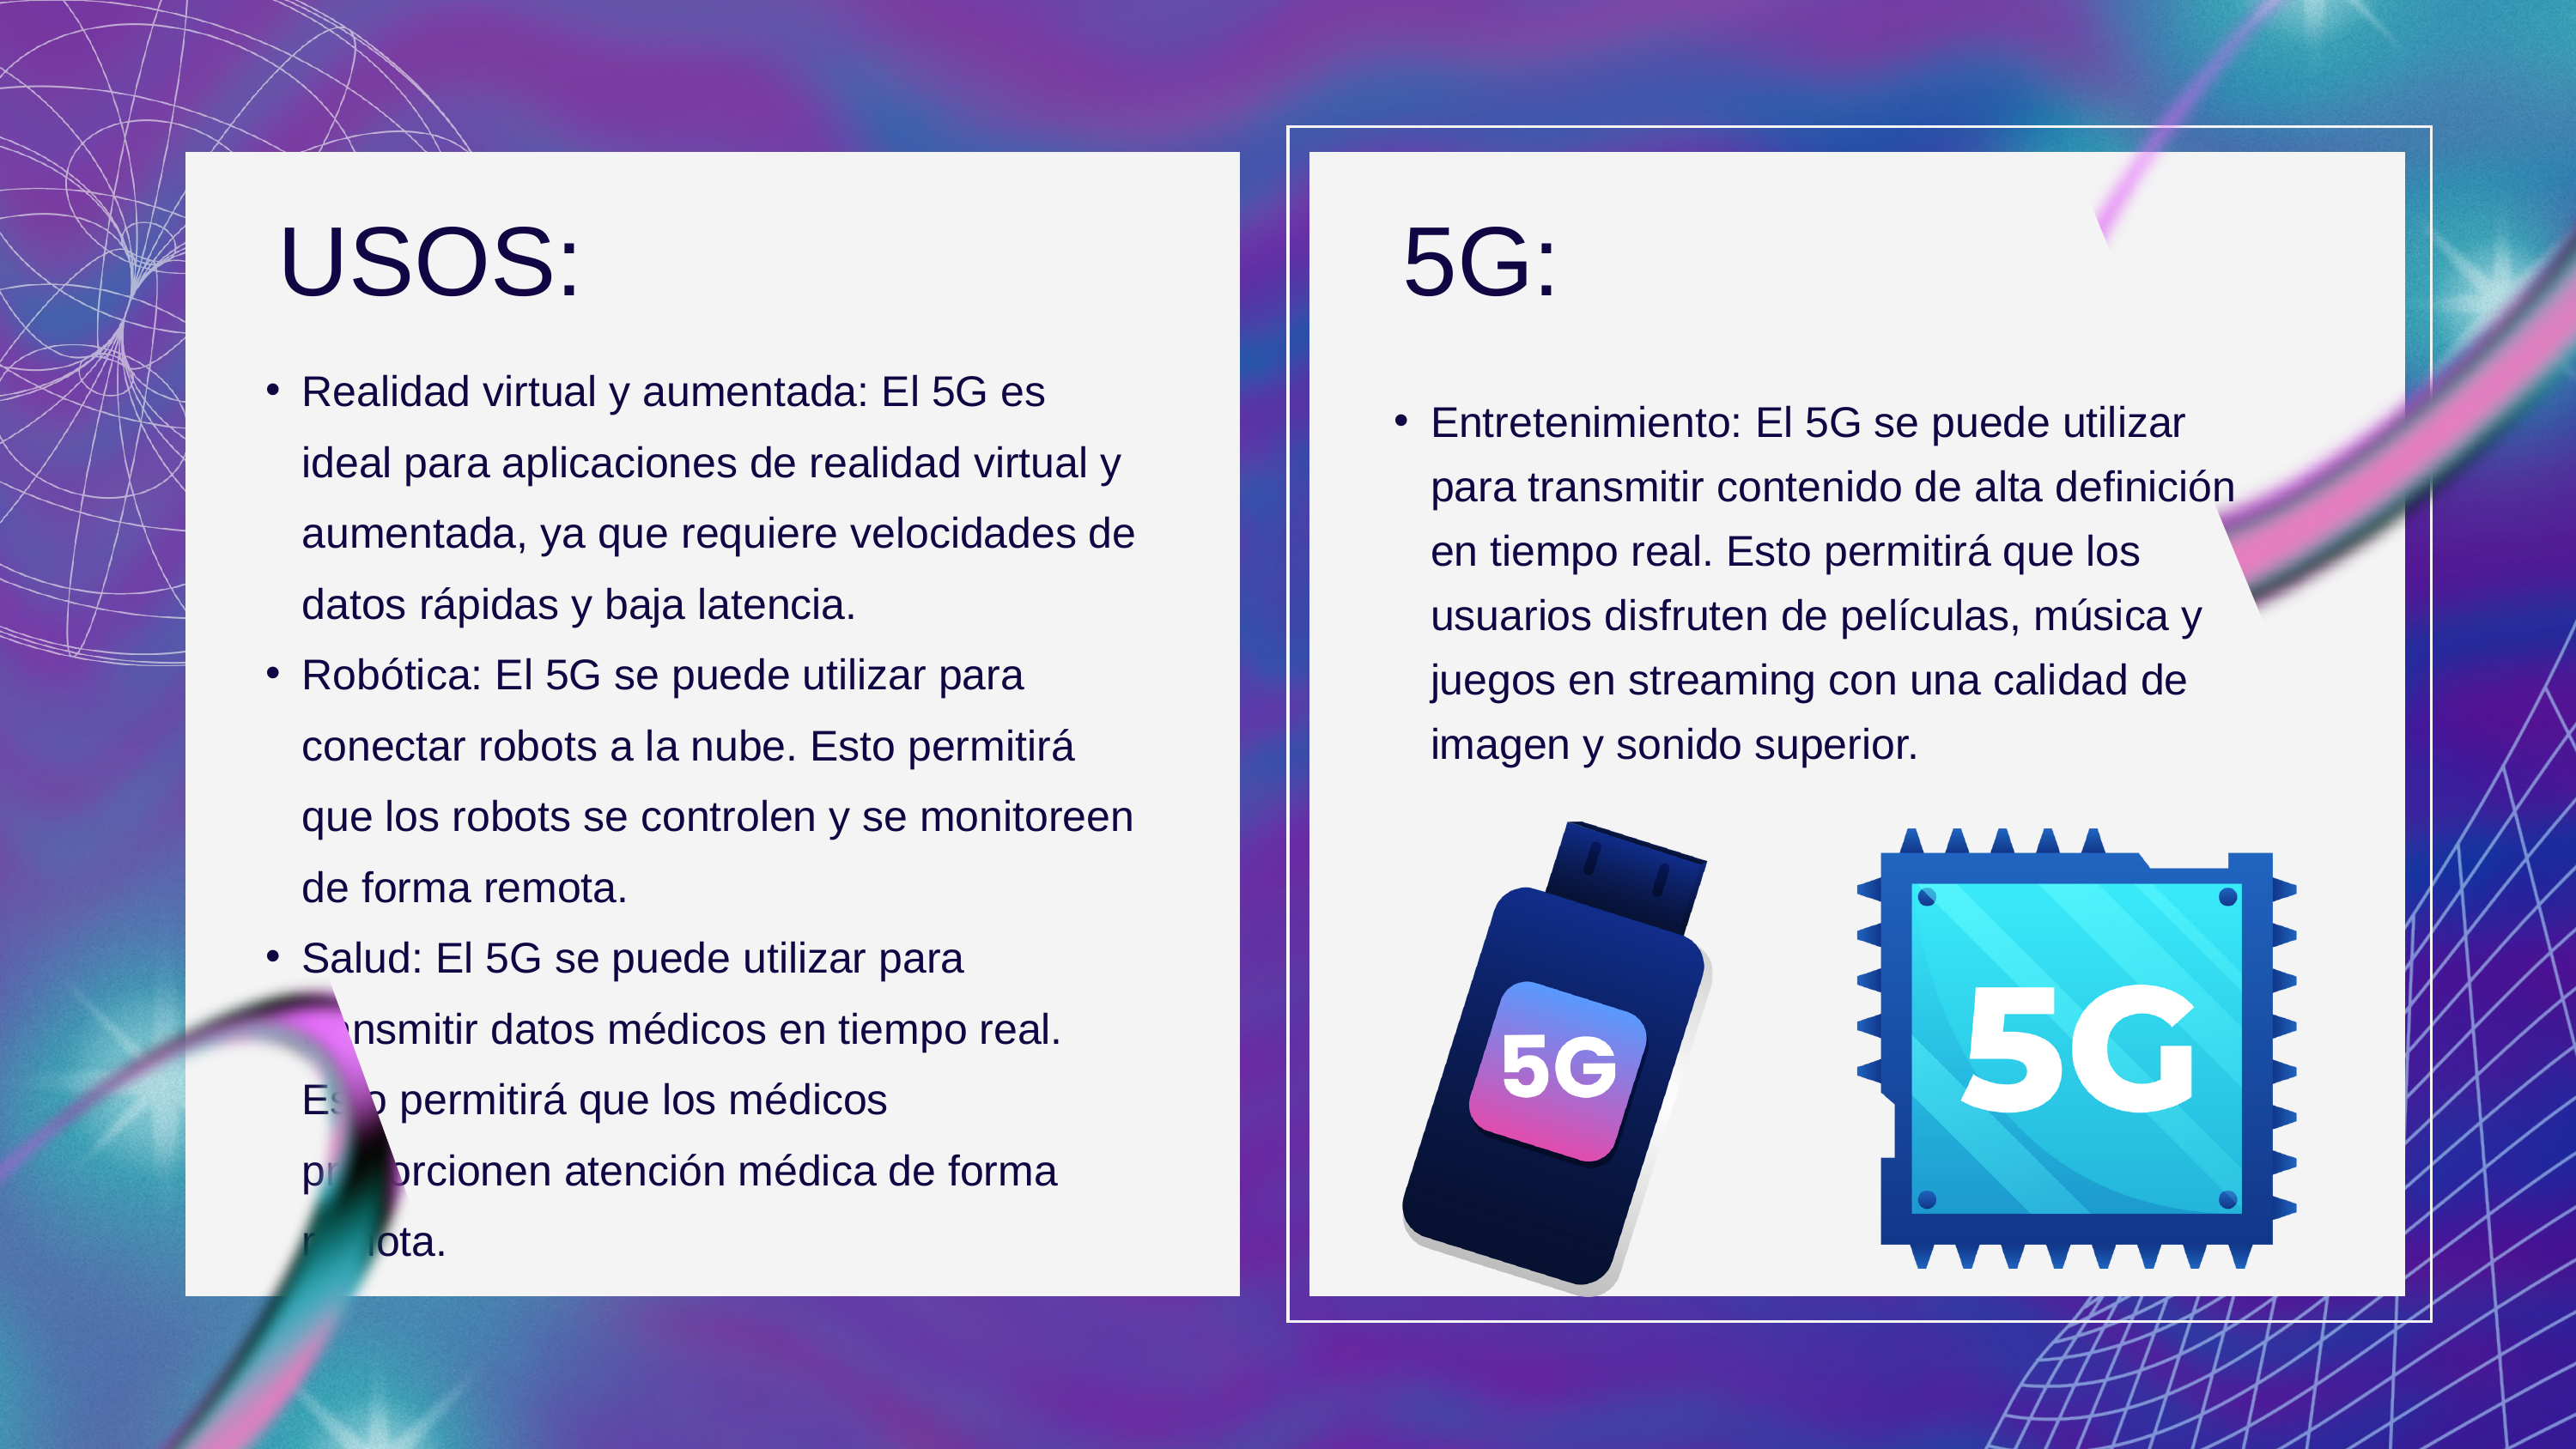

USOS:
5G:
Realidad virtual y aumentada: El 5G es ideal para aplicaciones de realidad virtual y aumentada, ya que requiere velocidades de datos rápidas y baja latencia.
Robótica: El 5G se puede utilizar para conectar robots a la nube. Esto permitirá que los robots se controlen y se monitoreen de forma remota.
Salud: El 5G se puede utilizar para transmitir datos médicos en tiempo real. Esto permitirá que los médicos proporcionen atención médica de forma remota.

Entretenimiento: El 5G se puede utilizar para transmitir contenido de alta definición en tiempo real. Esto permitirá que los usuarios disfruten de películas, música y juegos en streaming con una calidad de imagen y sonido superior.